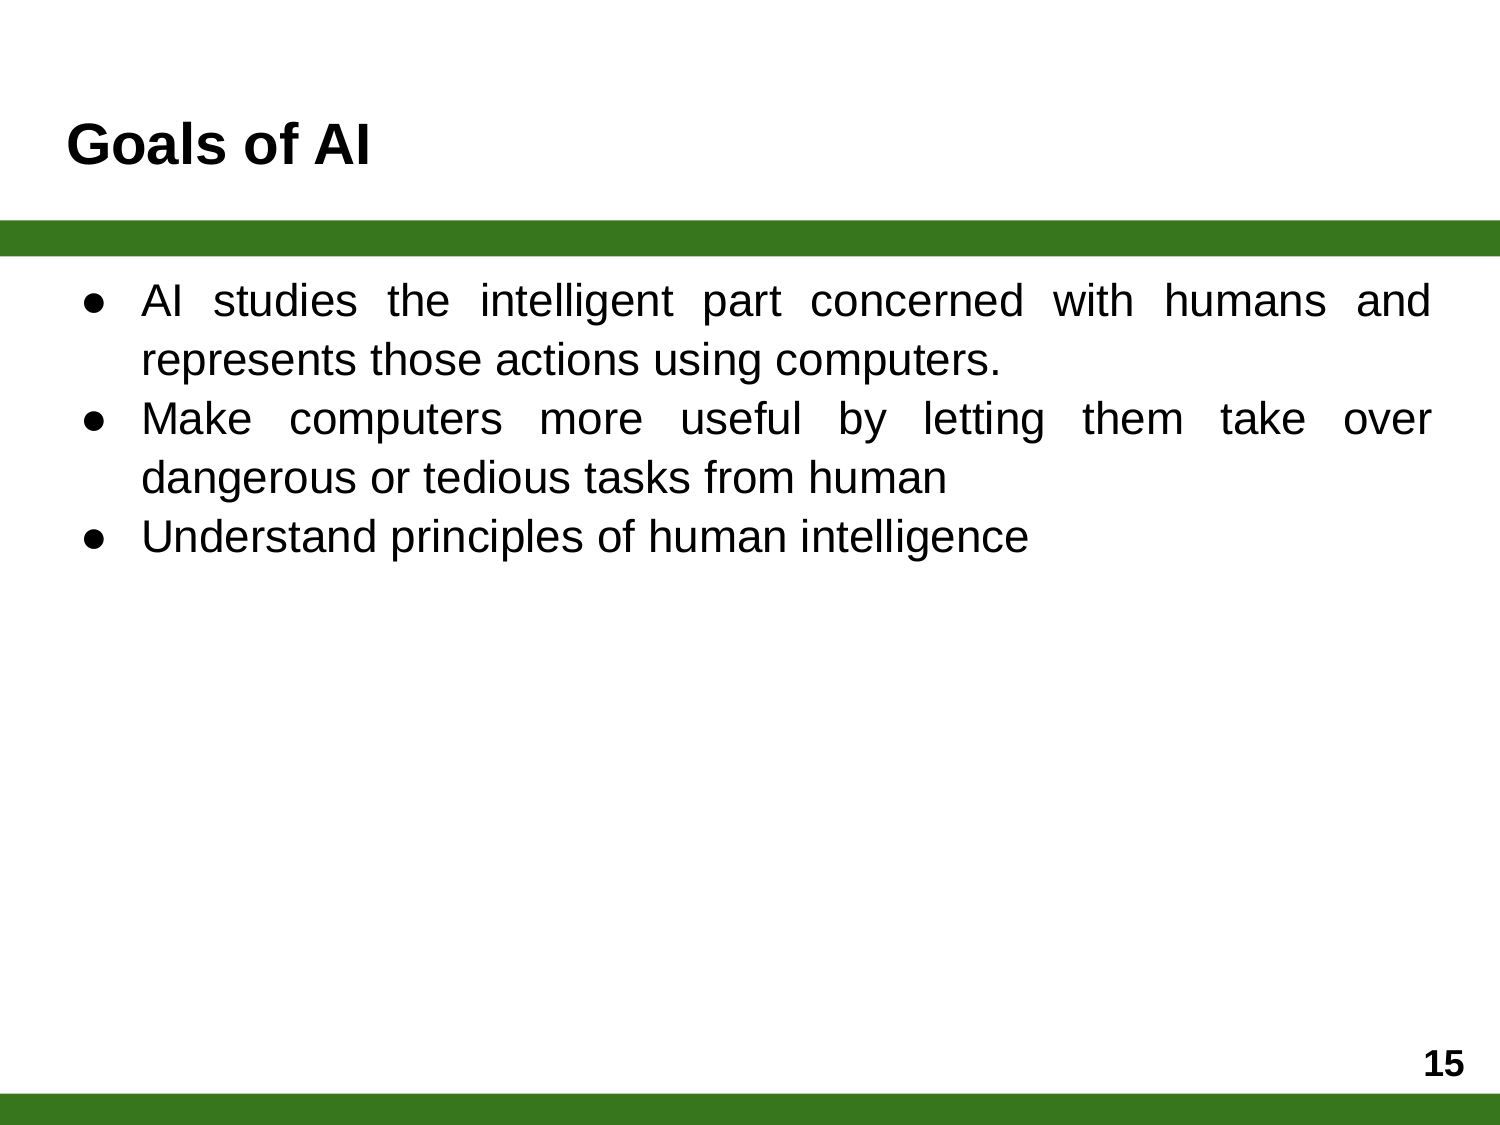

# Goals of AI
AI studies the intelligent part concerned with humans and represents those actions using computers.
Make computers more useful by letting them take over dangerous or tedious tasks from human
Understand principles of human intelligence

15